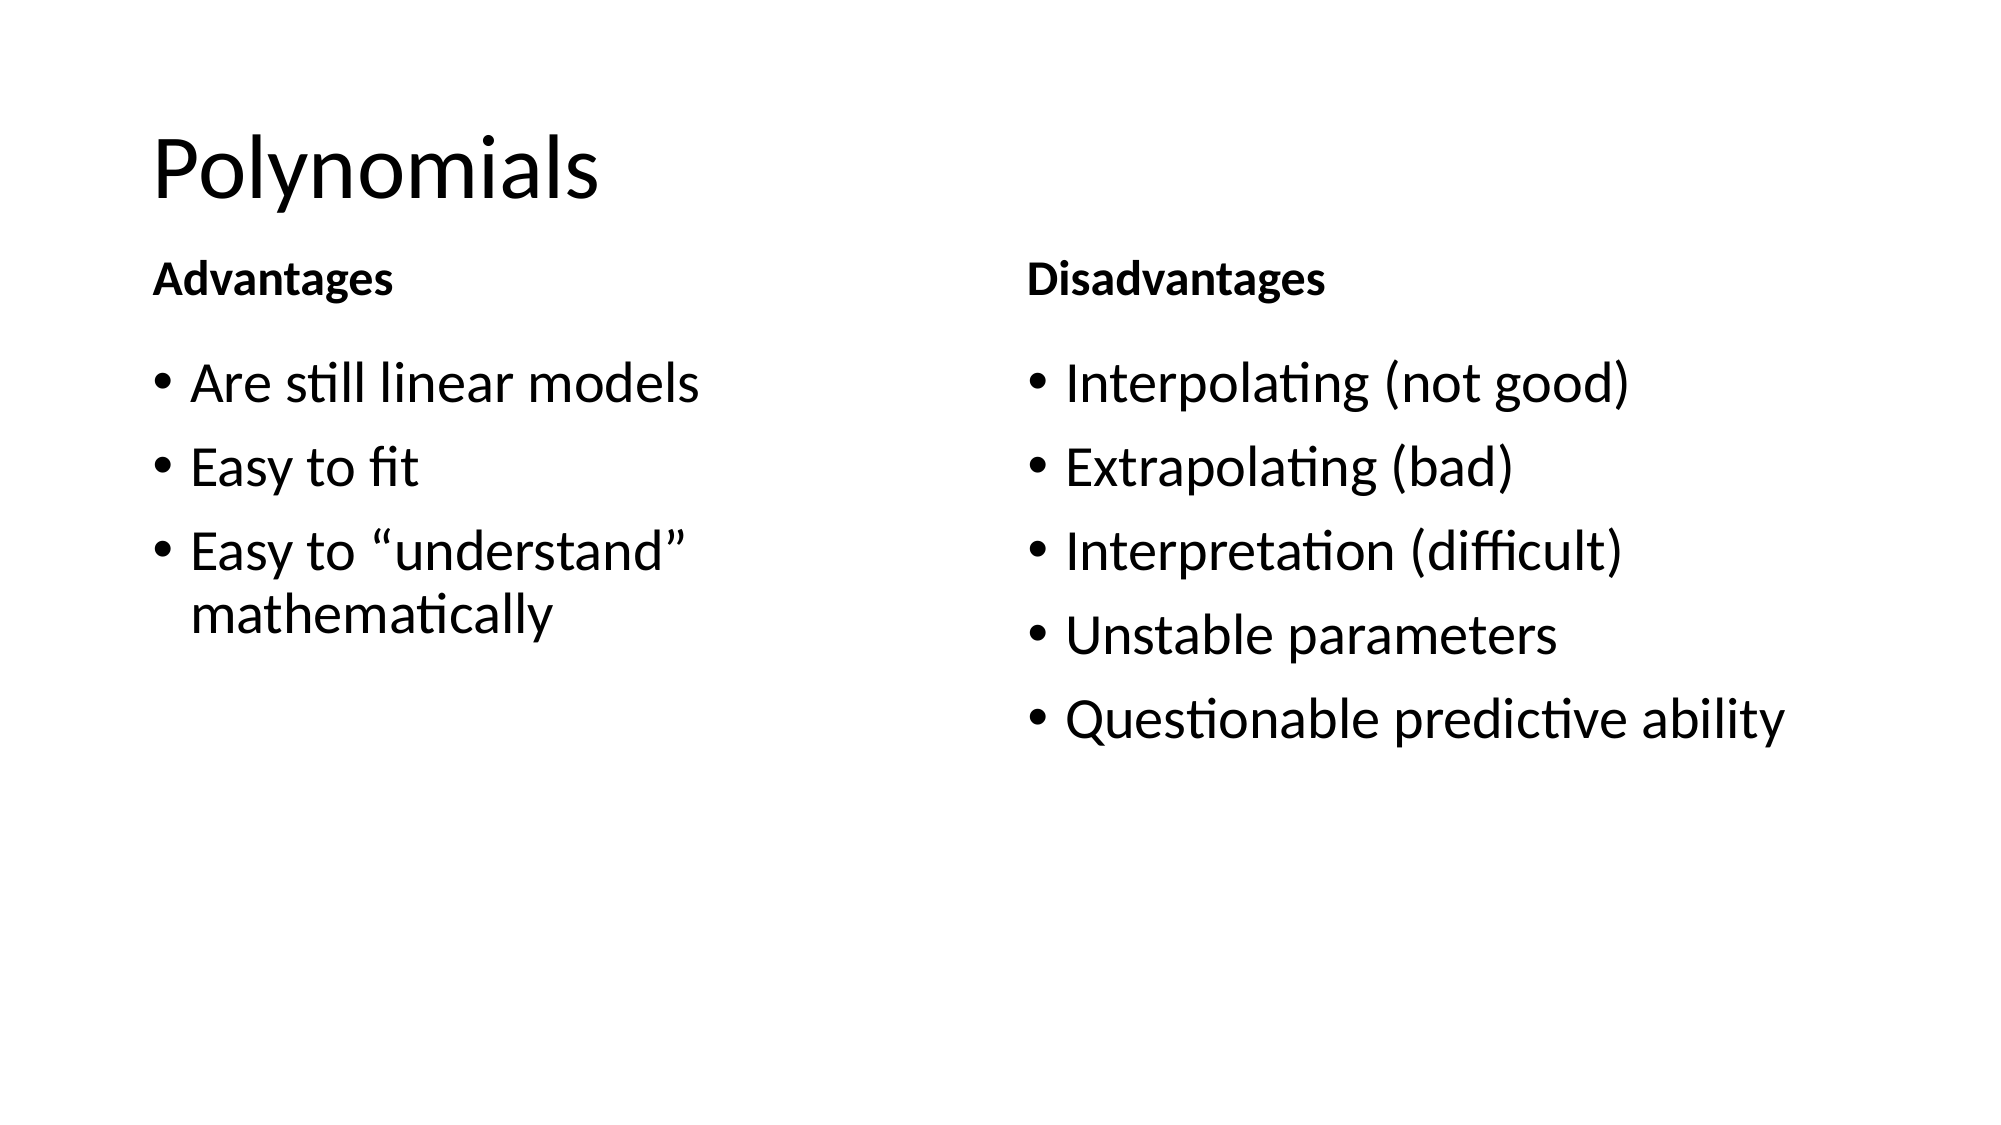

# Polynomials
Disadvantages
Advantages
Are still linear models
Easy to fit
Easy to “understand” mathematically

Interpolating (not good)
Extrapolating (bad)
Interpretation (difficult)
Unstable parameters
Questionable predictive ability